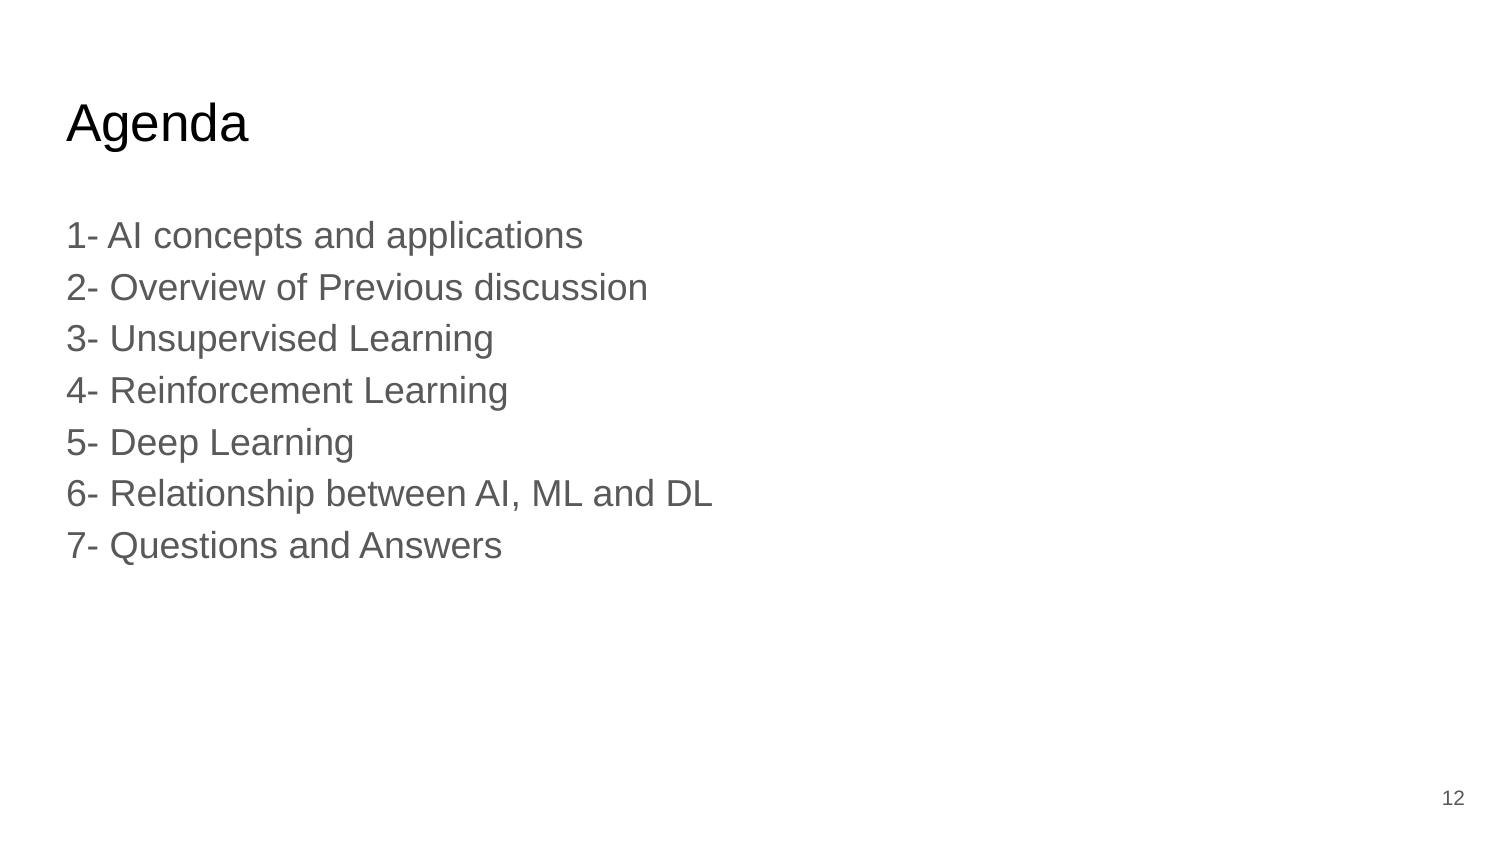

# Agenda
1- AI concepts and applications
2- Overview of Previous discussion
3- Unsupervised Learning
4- Reinforcement Learning
5- Deep Learning
6- Relationship between AI, ML and DL
7- Questions and Answers
12